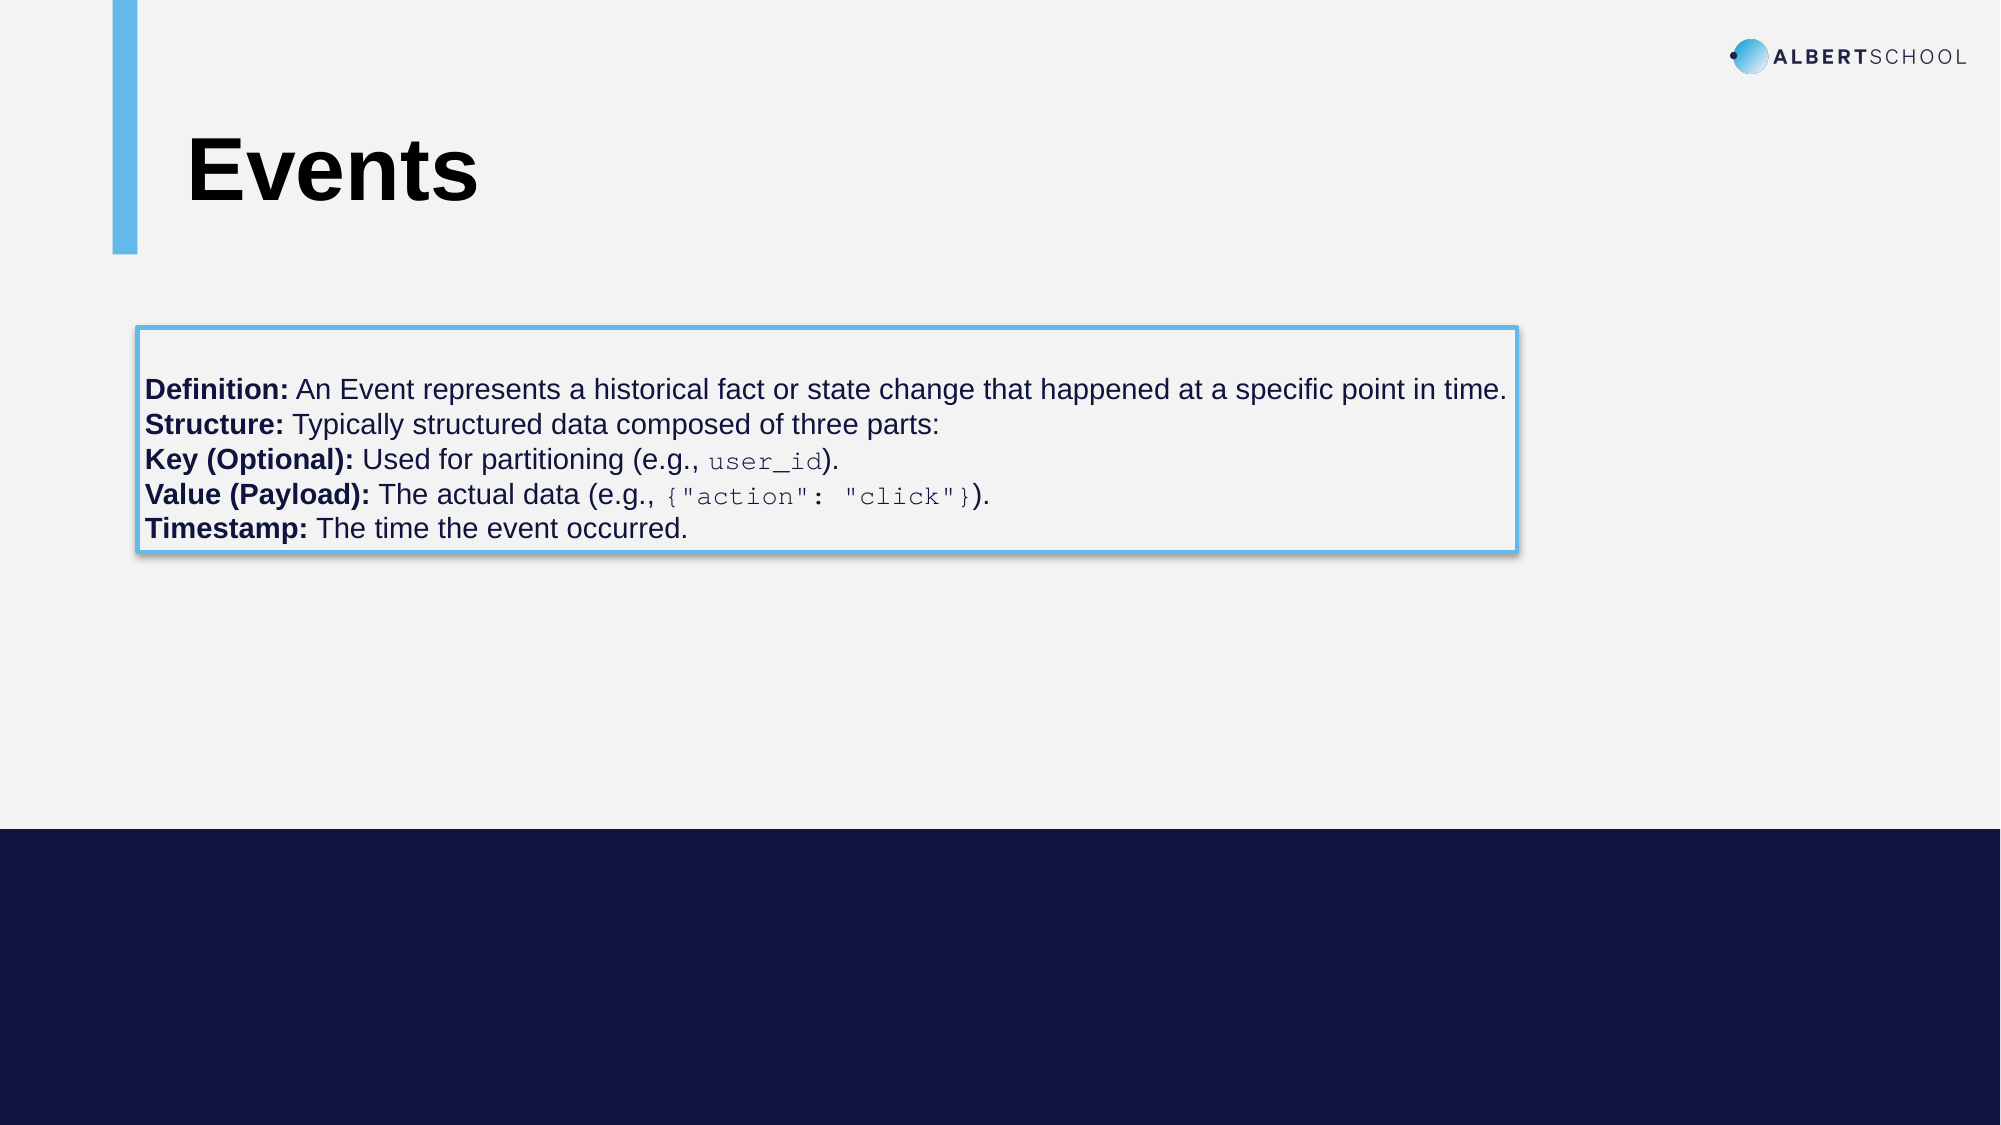

Events

Definition: An Event represents a historical fact or state change that happened at a specific point in time.
Structure: Typically structured data composed of three parts:
Key (Optional): Used for partitioning (e.g., user_id).
Value (Payload): The actual data (e.g., {"action": "click"}).
Timestamp: The time the event occurred.
14